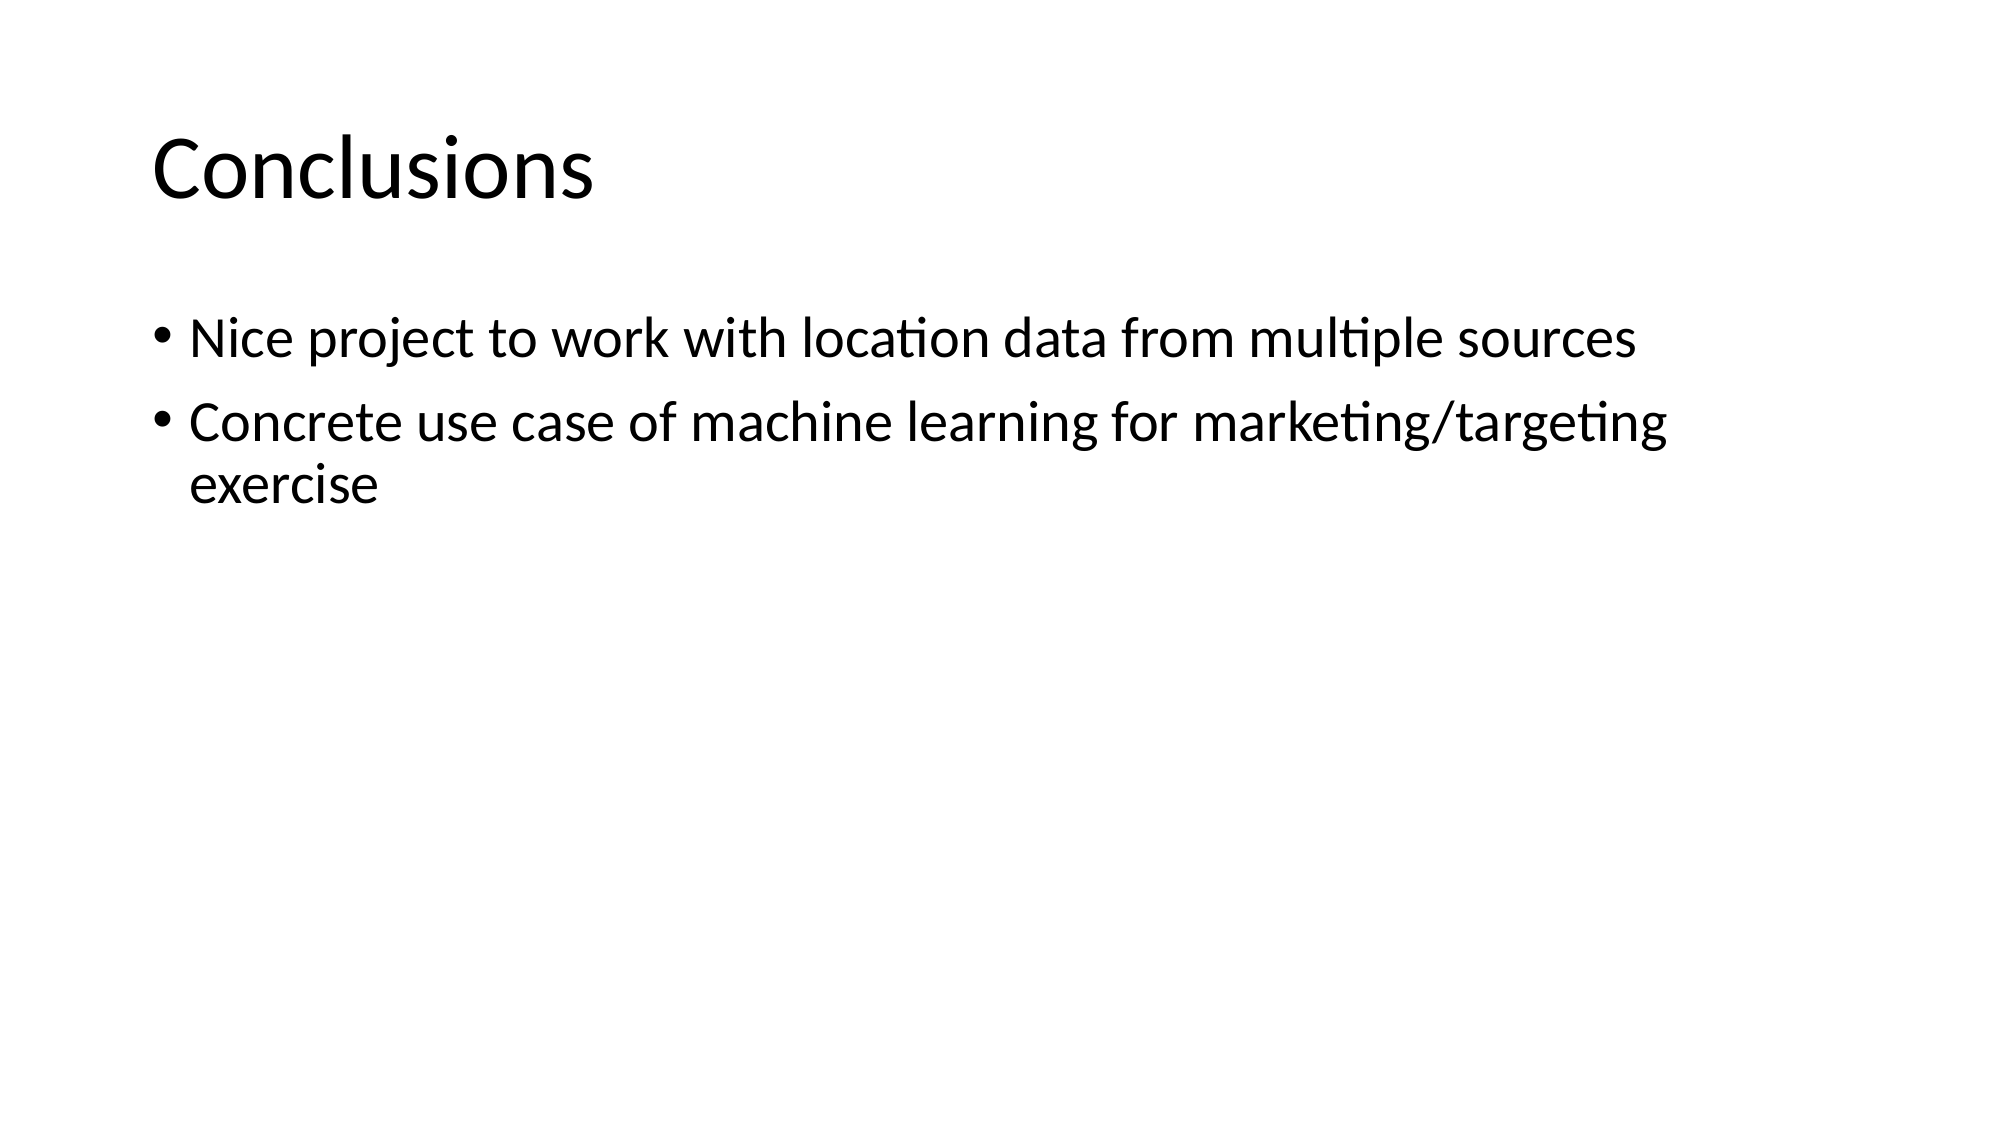

# Conclusions
Nice project to work with location data from multiple sources
Concrete use case of machine learning for marketing/targeting exercise